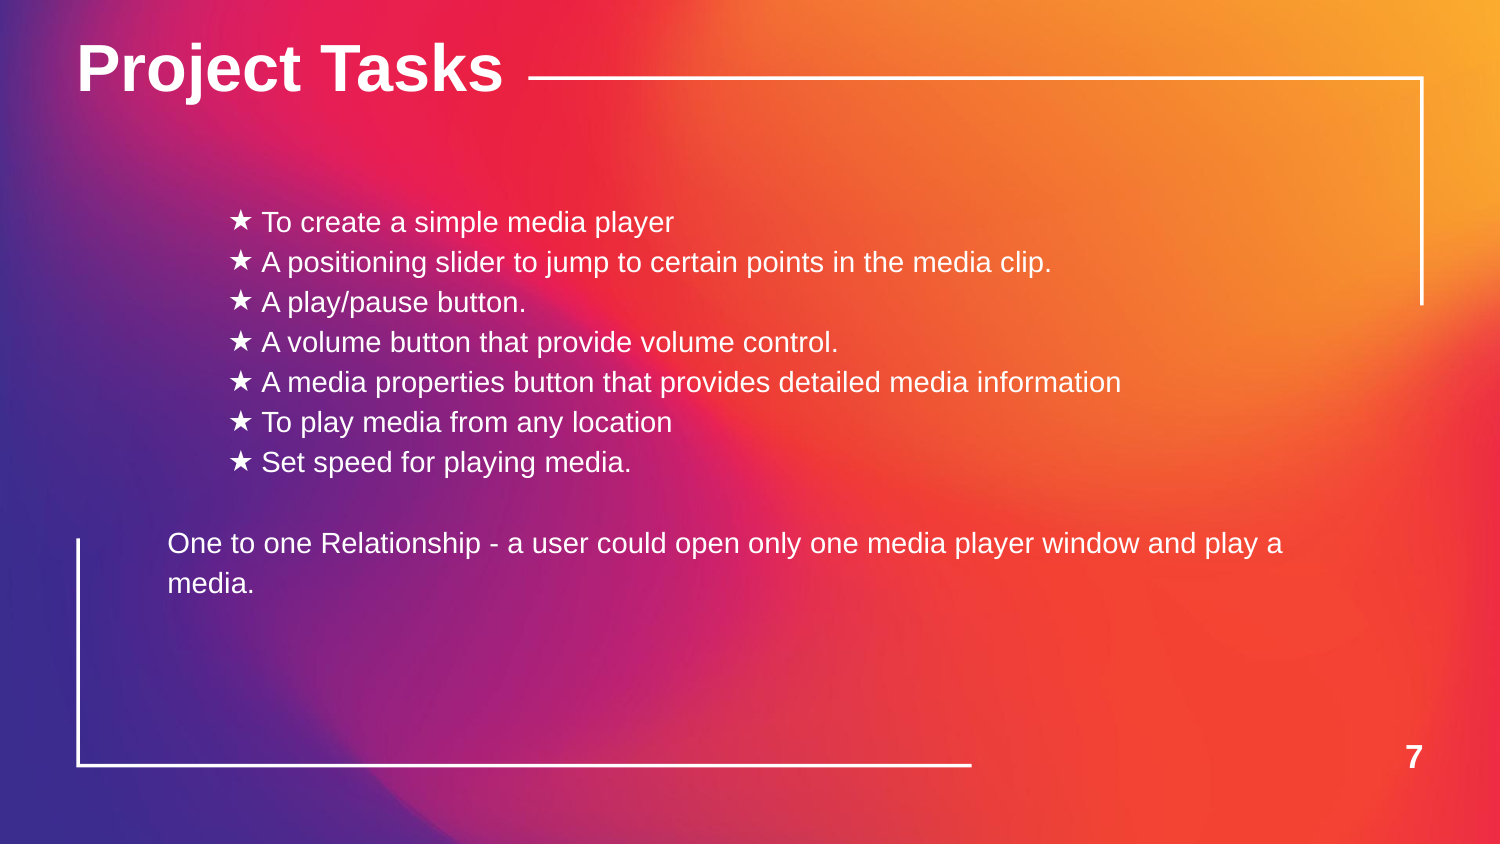

# Project Tasks
To create a simple media player
A positioning slider to jump to certain points in the media clip.
A play/pause button.
A volume button that provide volume control.
A media properties button that provides detailed media information
To play media from any location
Set speed for playing media.

One to one Relationship - a user could open only one media player window and play a media.

7